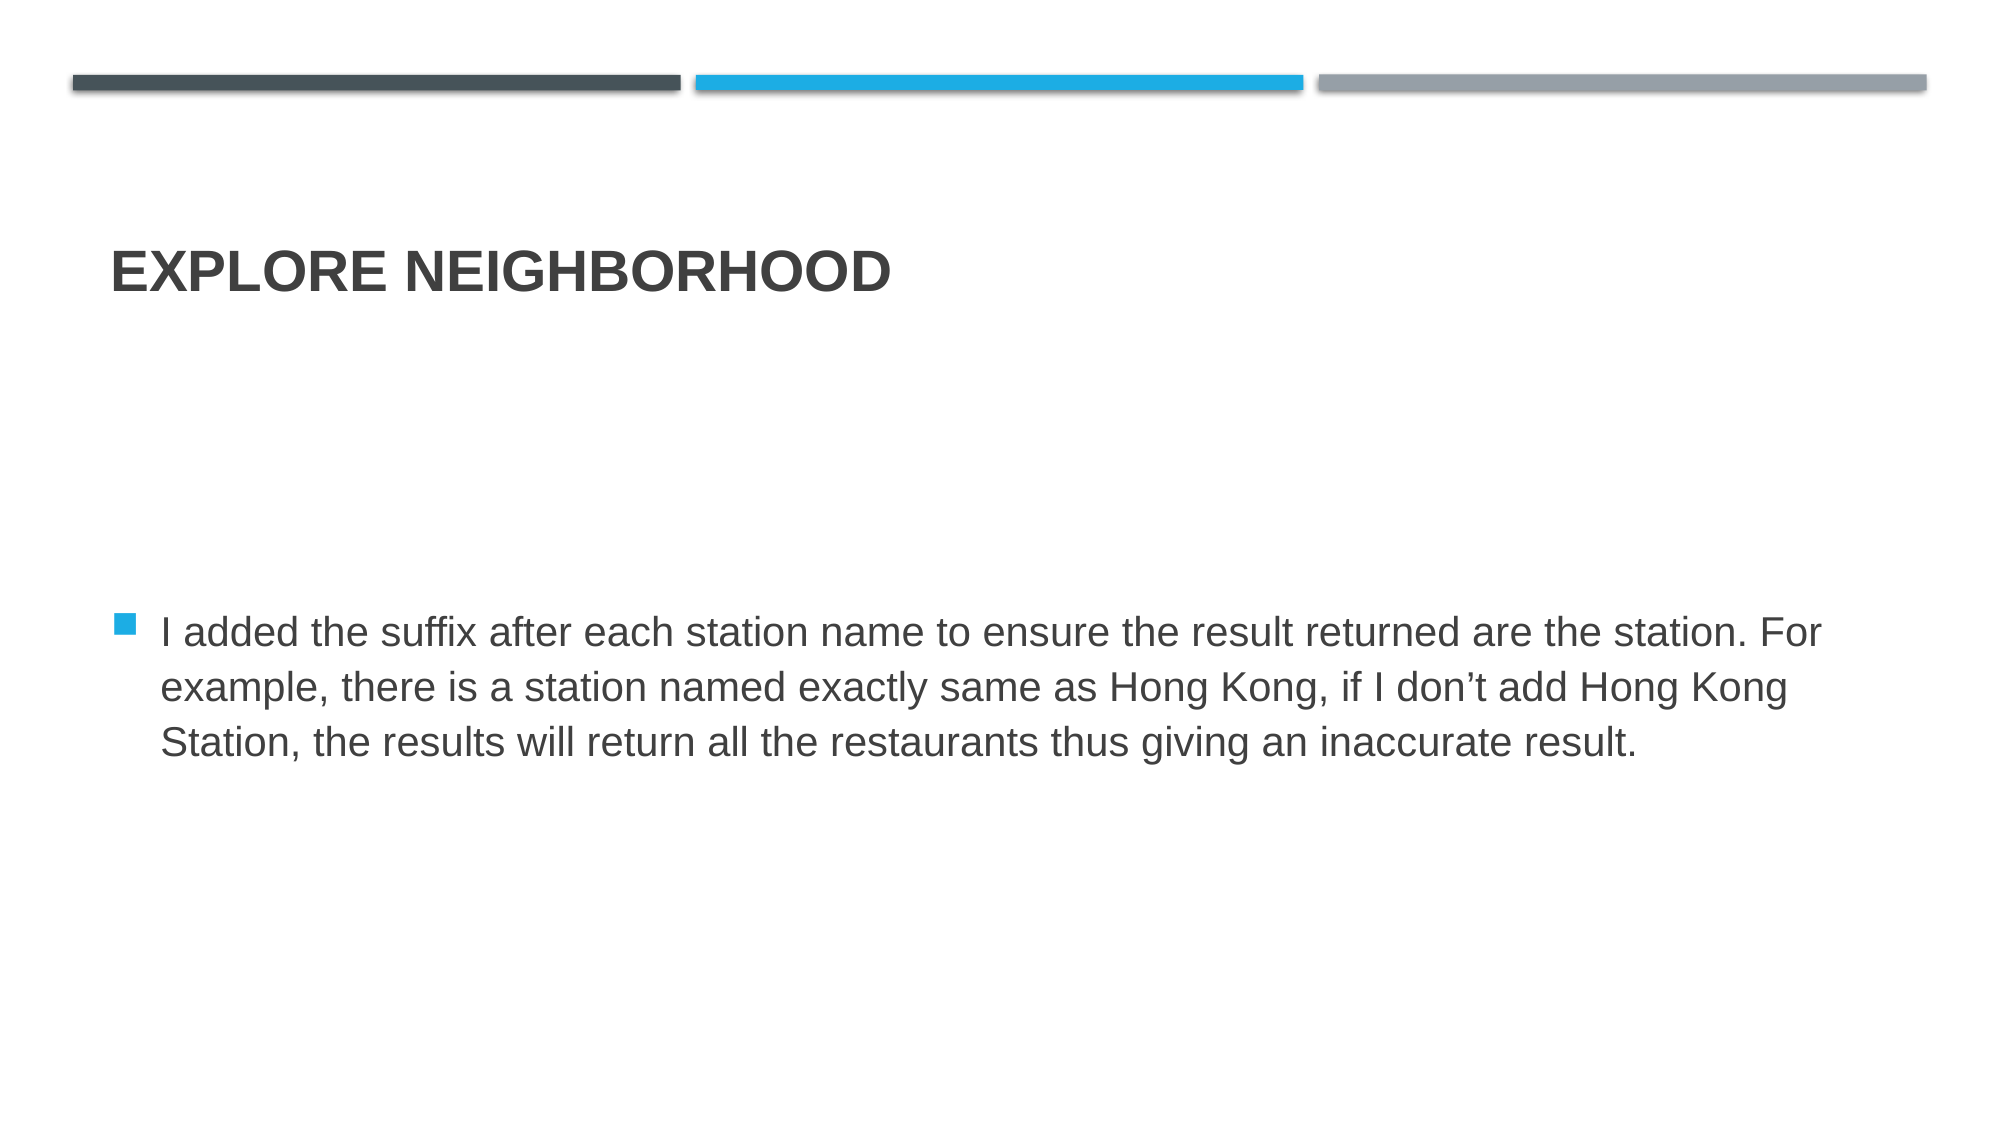

# EXPLORE NEIGHBORHOOD
I added the suffix after each station name to ensure the result returned are the station. For example, there is a station named exactly same as Hong Kong, if I don’t add Hong Kong Station, the results will return all the restaurants thus giving an inaccurate result.